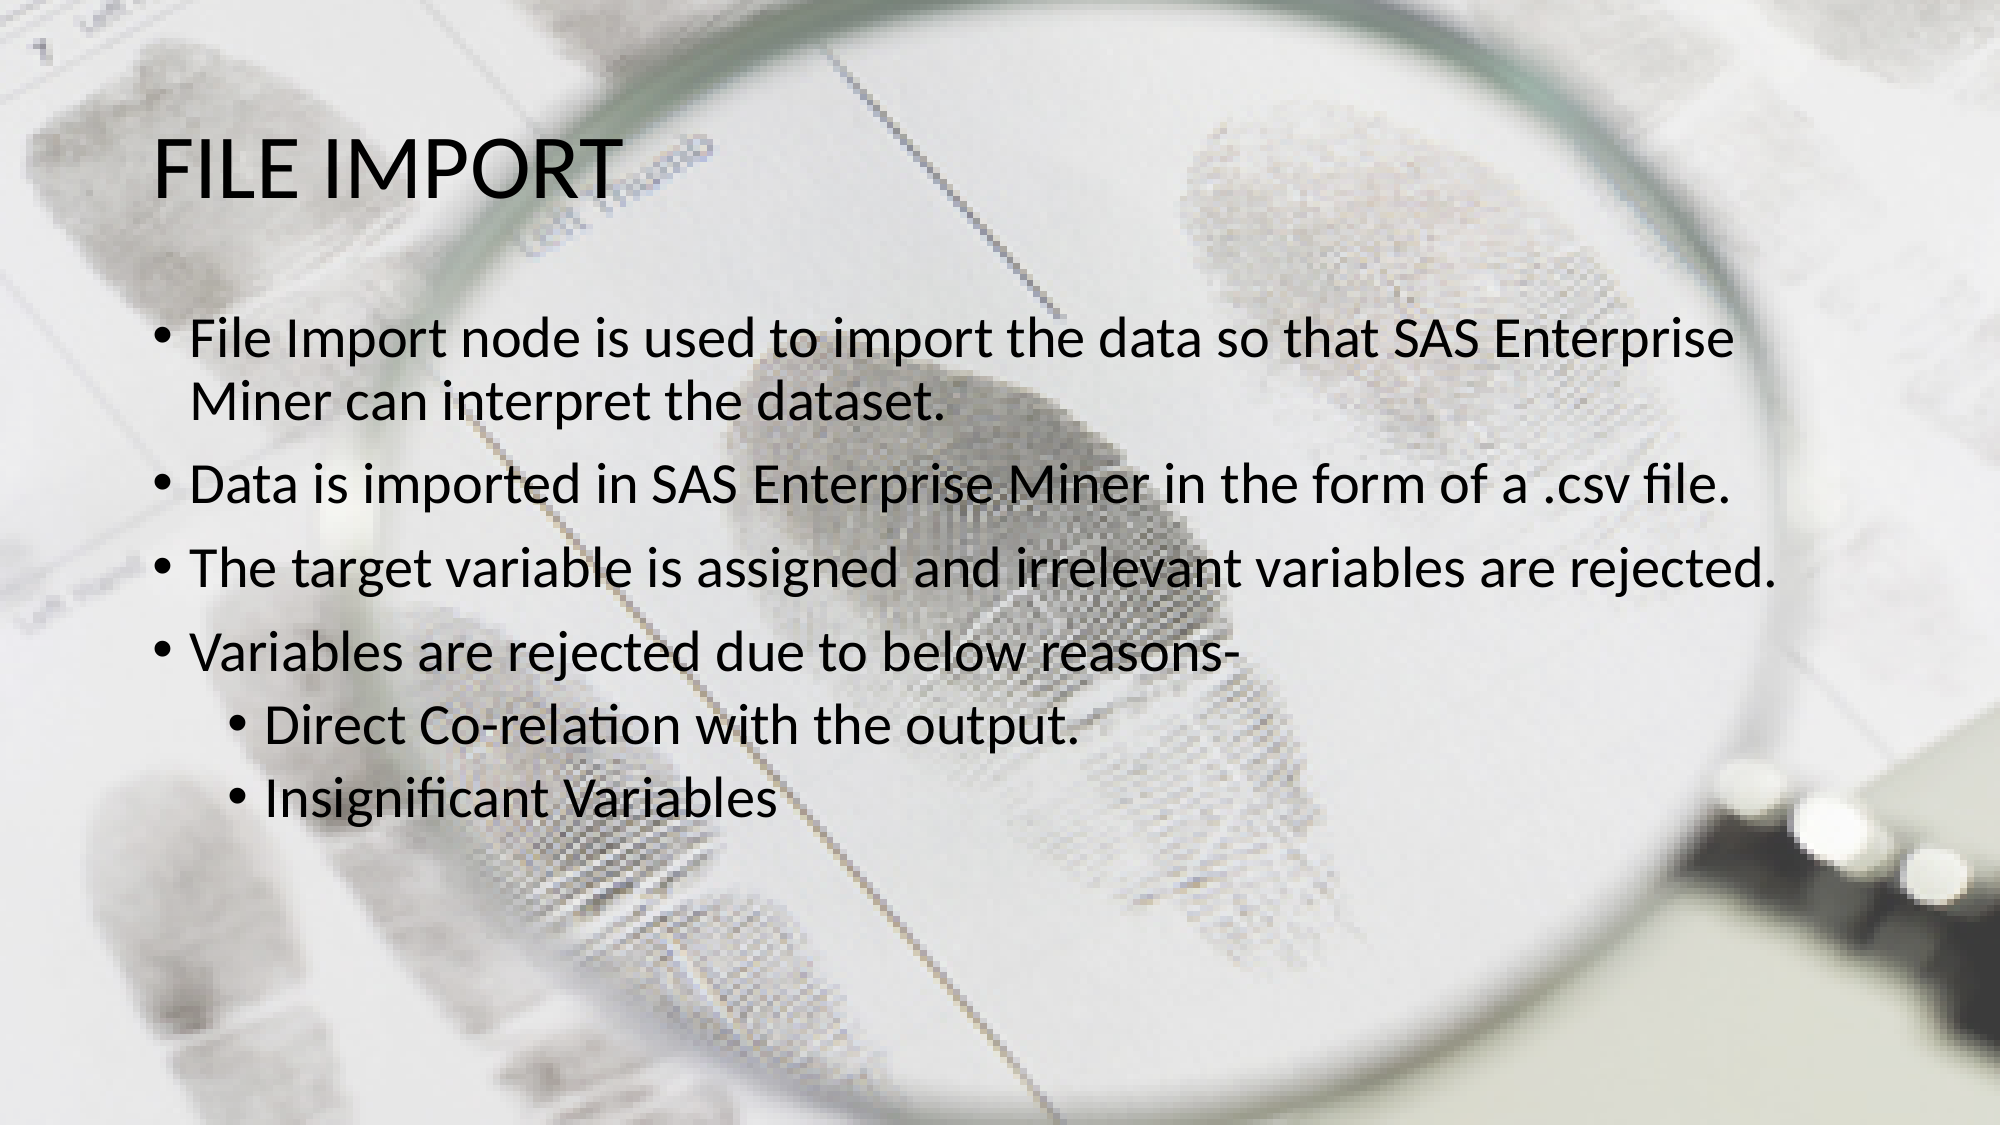

# FILE IMPORT
File Import node is used to import the data so that SAS Enterprise Miner can interpret the dataset.
Data is imported in SAS Enterprise Miner in the form of a .csv file.
The target variable is assigned and irrelevant variables are rejected.
Variables are rejected due to below reasons-
Direct Co-relation with the output.
Insignificant Variables